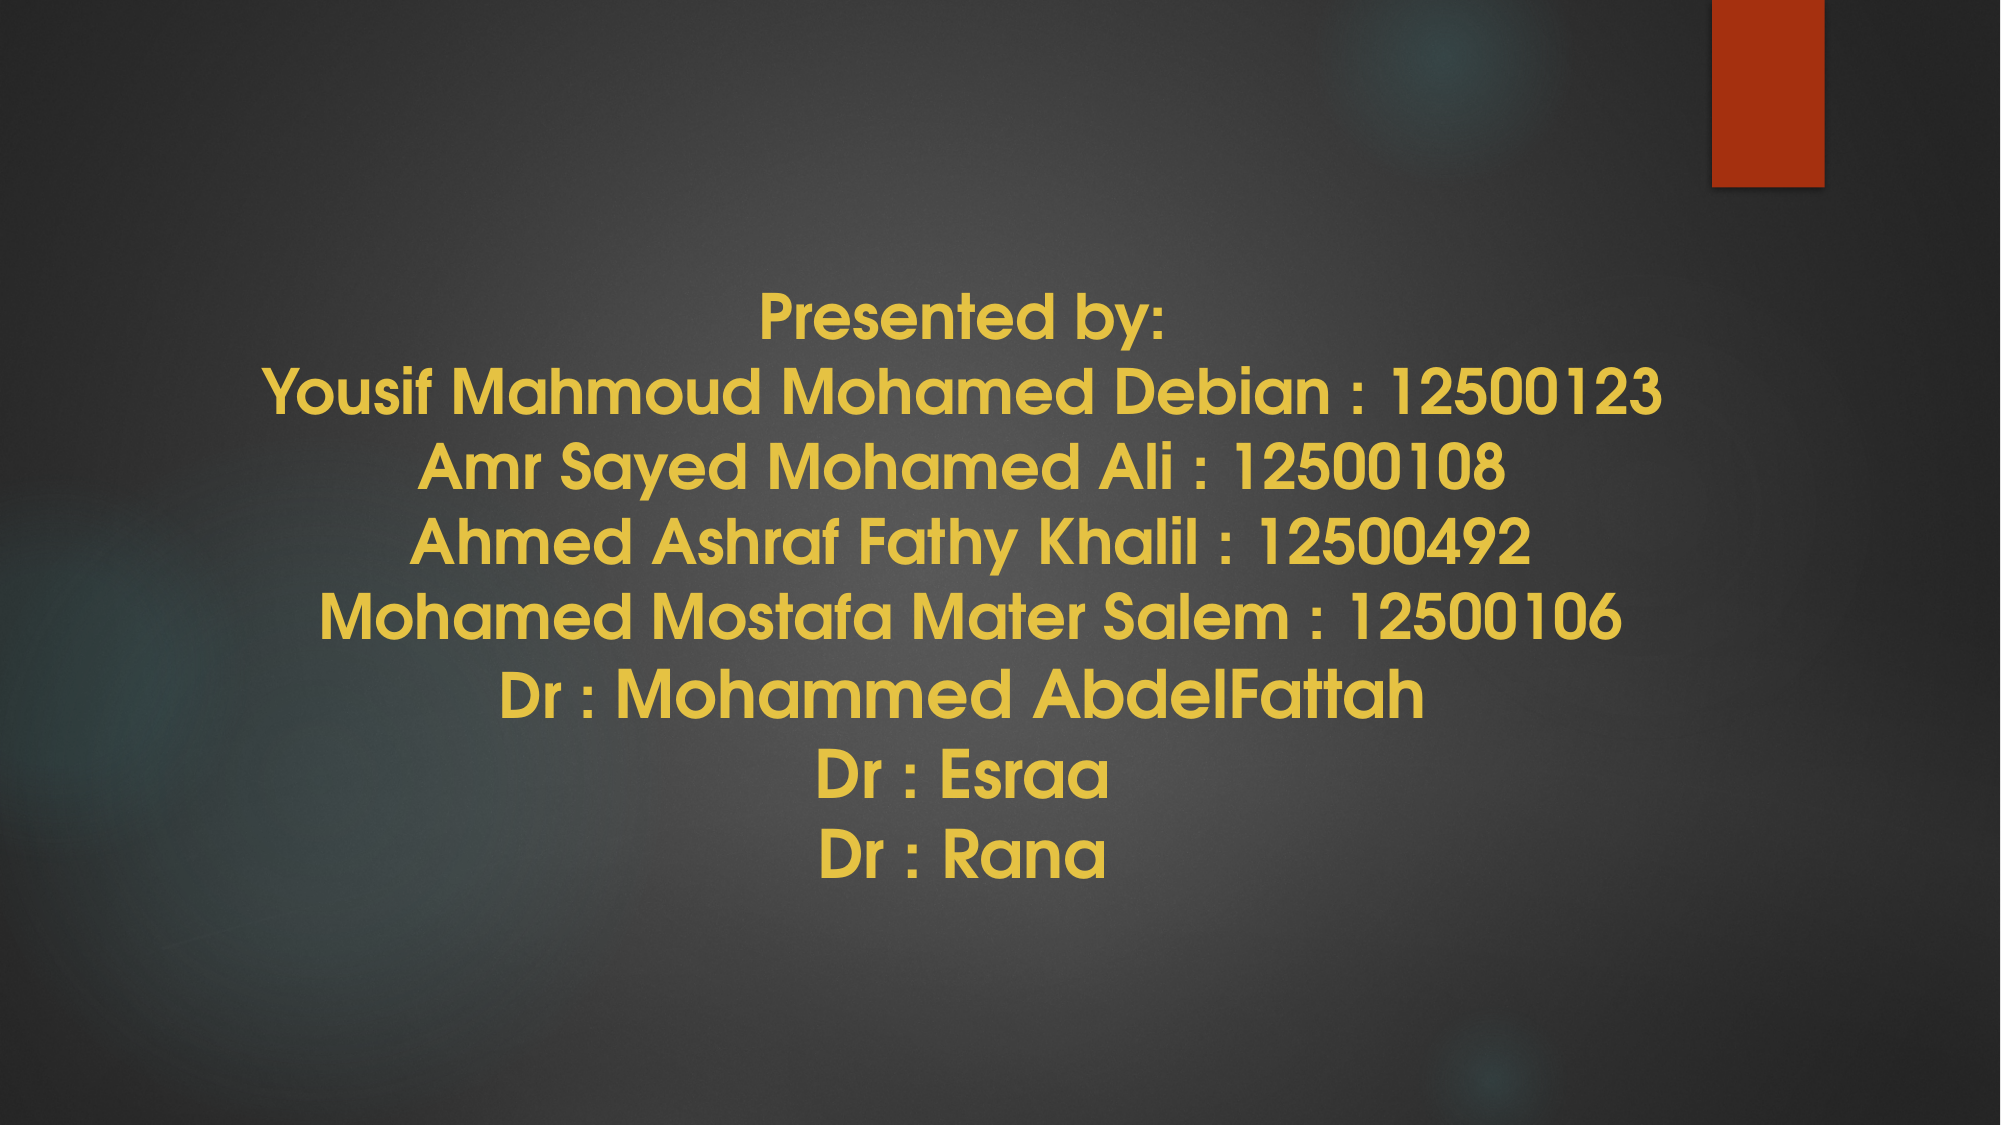

# Presented by: Yousif Mahmoud Mohamed Debian : 12500123 Amr Sayed Mohamed Ali : 12500108 Ahmed Ashraf Fathy Khalil : 12500492 Mohamed Mostafa Mater Salem : 12500106 Dr : Mohammed AbdelFattah Dr : Esraa Dr : Rana